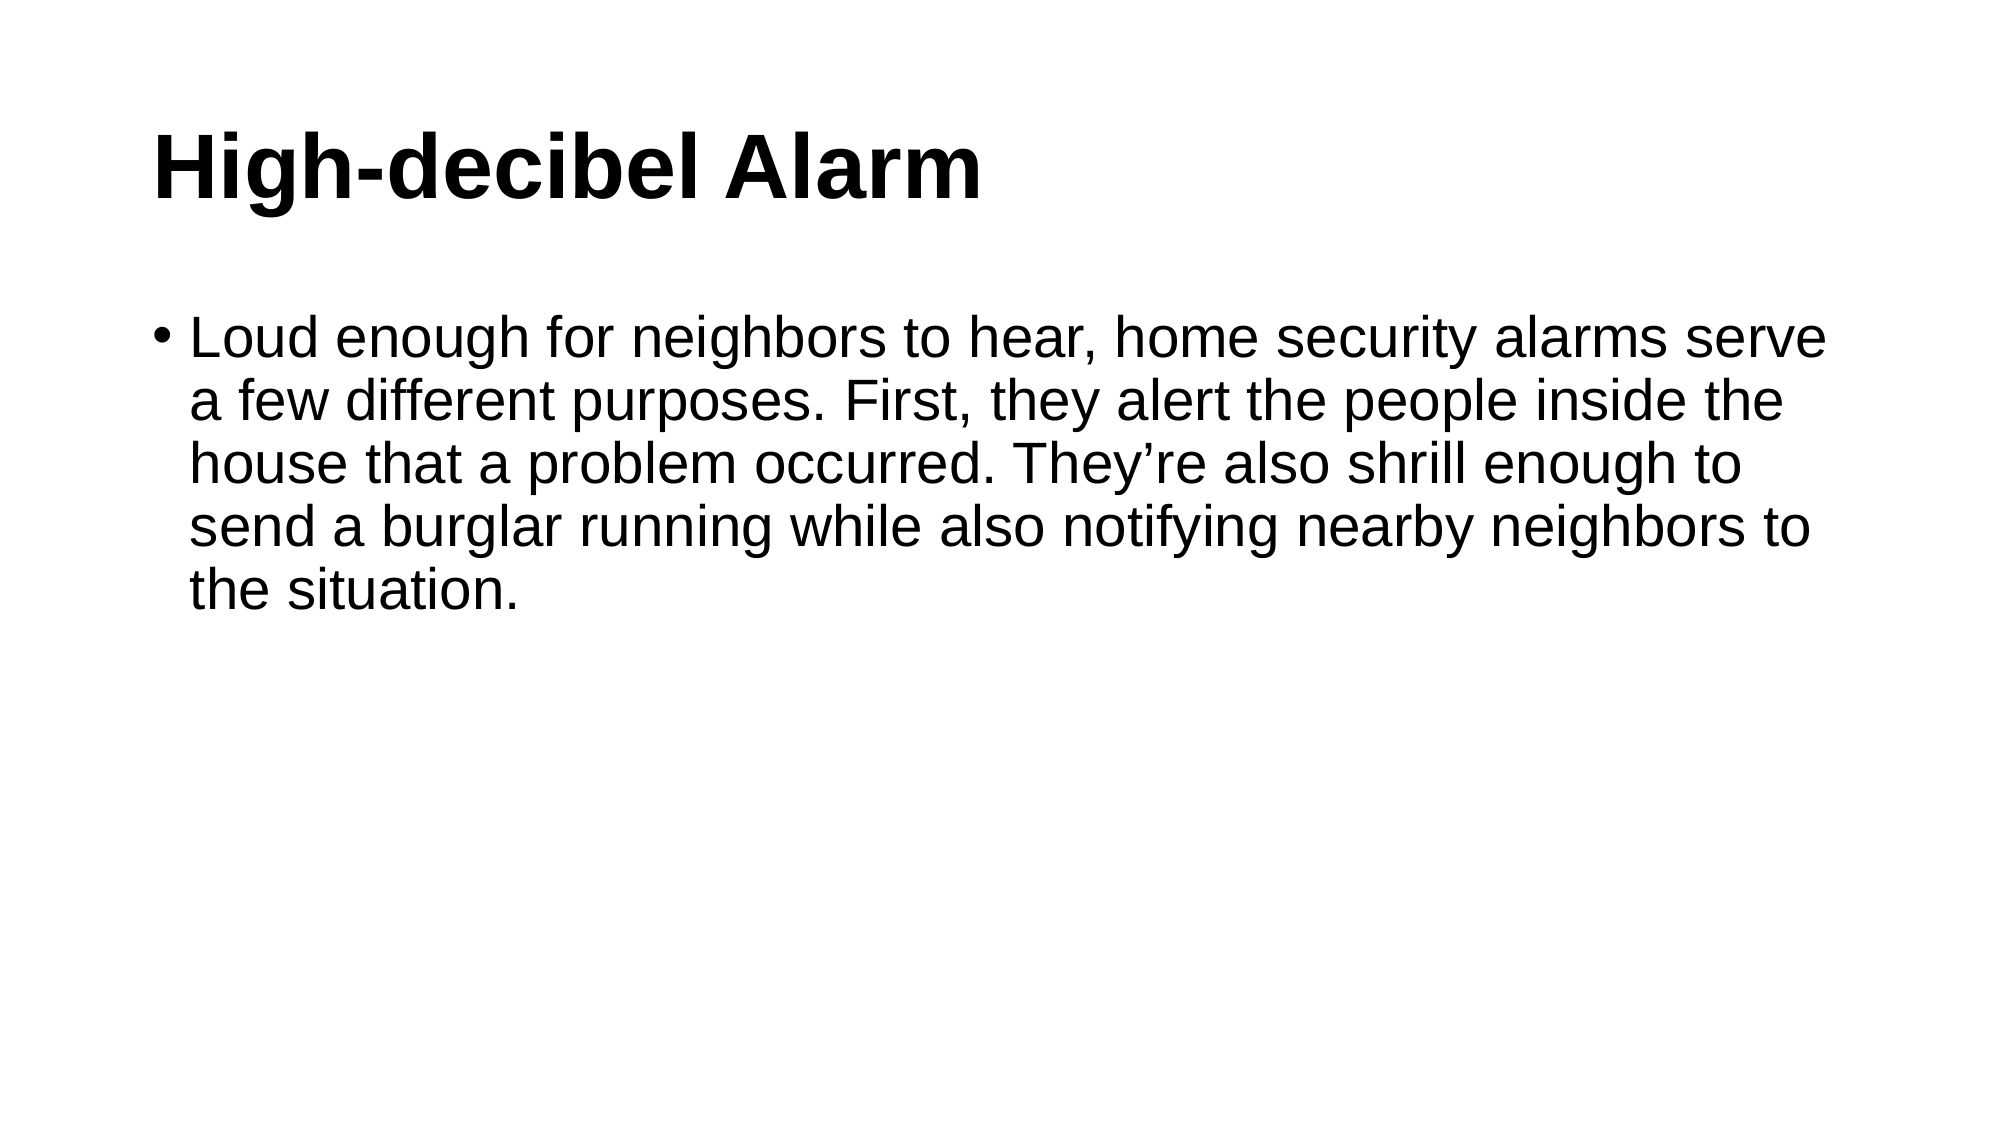

# High-decibel Alarm
Loud enough for neighbors to hear, home security alarms serve a few different purposes. First, they alert the people inside the house that a problem occurred. They’re also shrill enough to send a burglar running while also notifying nearby neighbors to the situation.